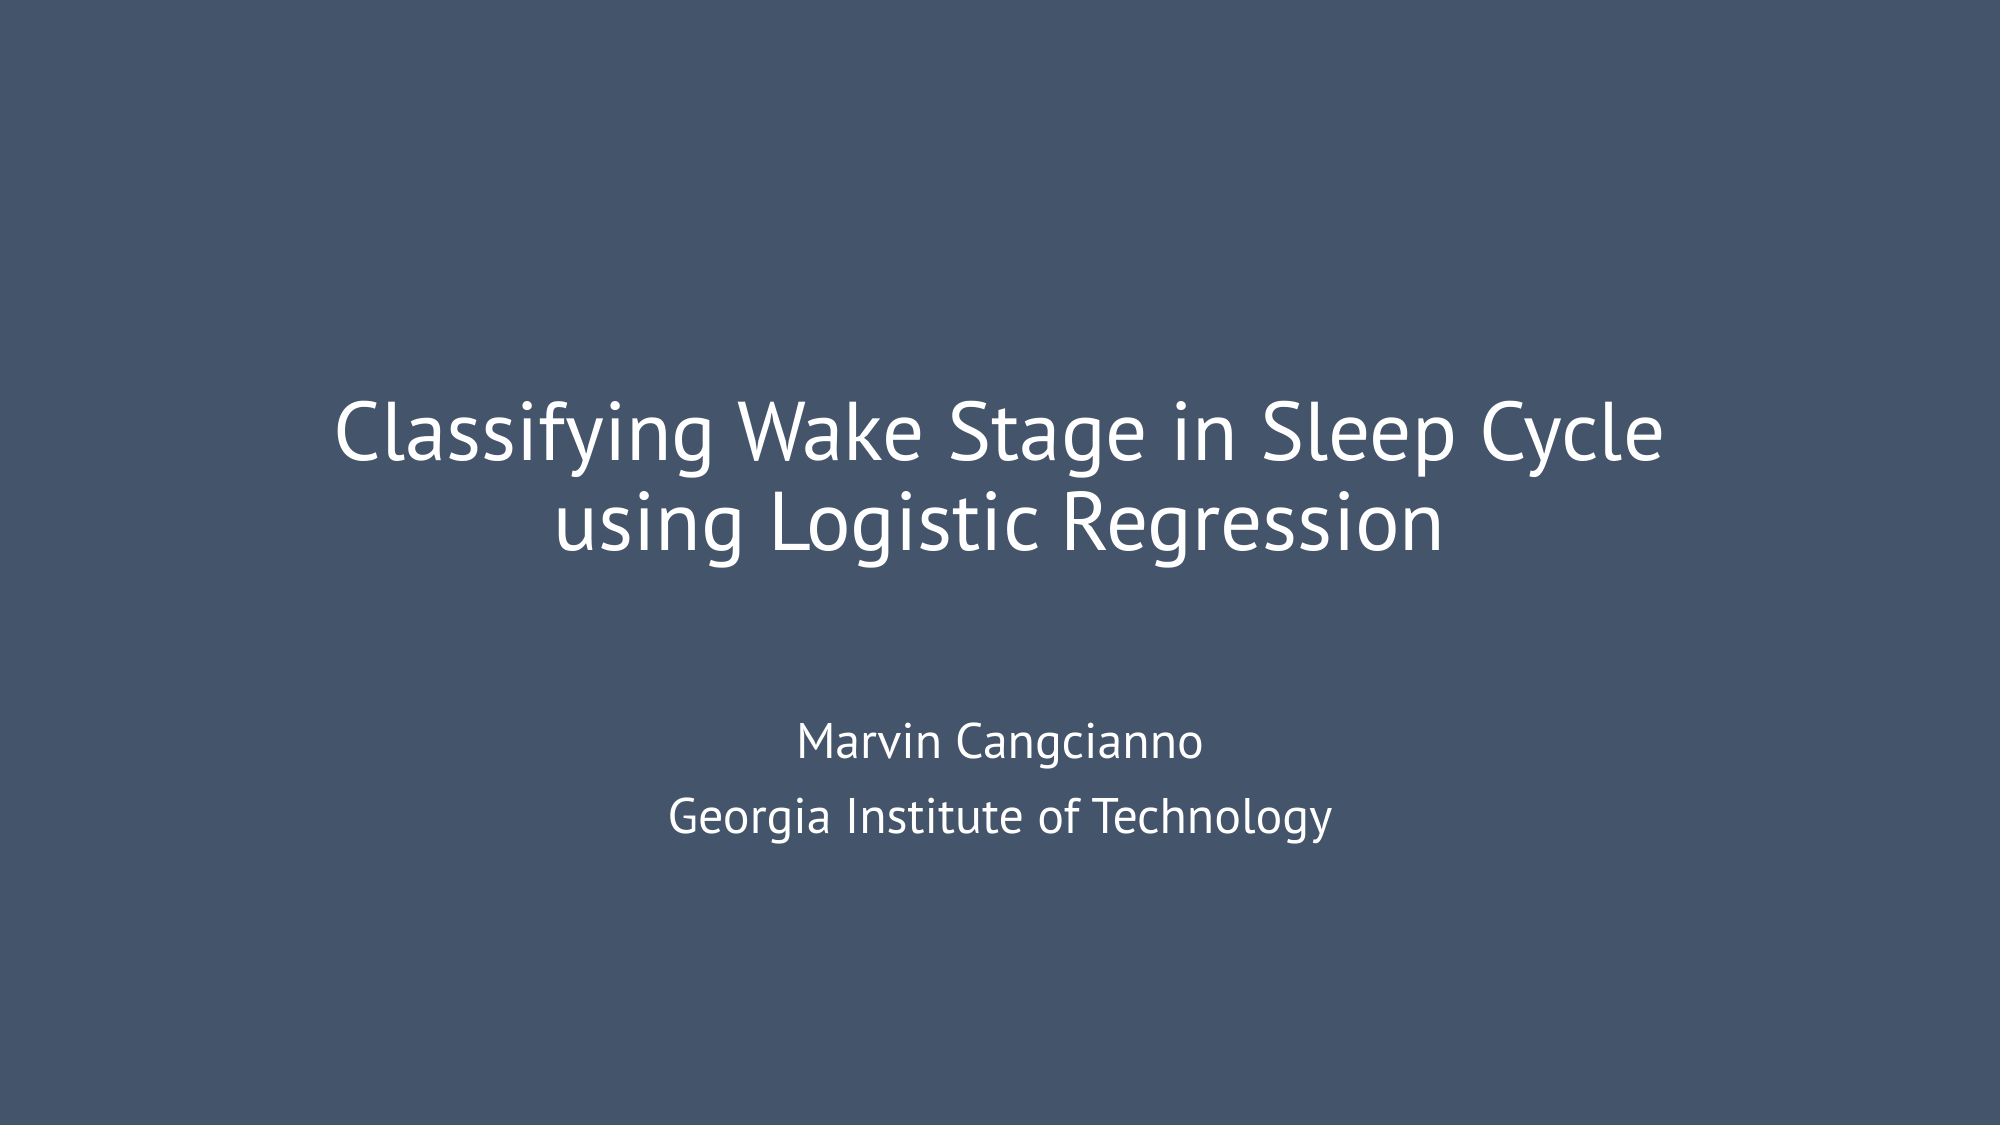

# Classifying Wake Stage in Sleep Cycle using Logistic Regression
Marvin Cangcianno
Georgia Institute of Technology